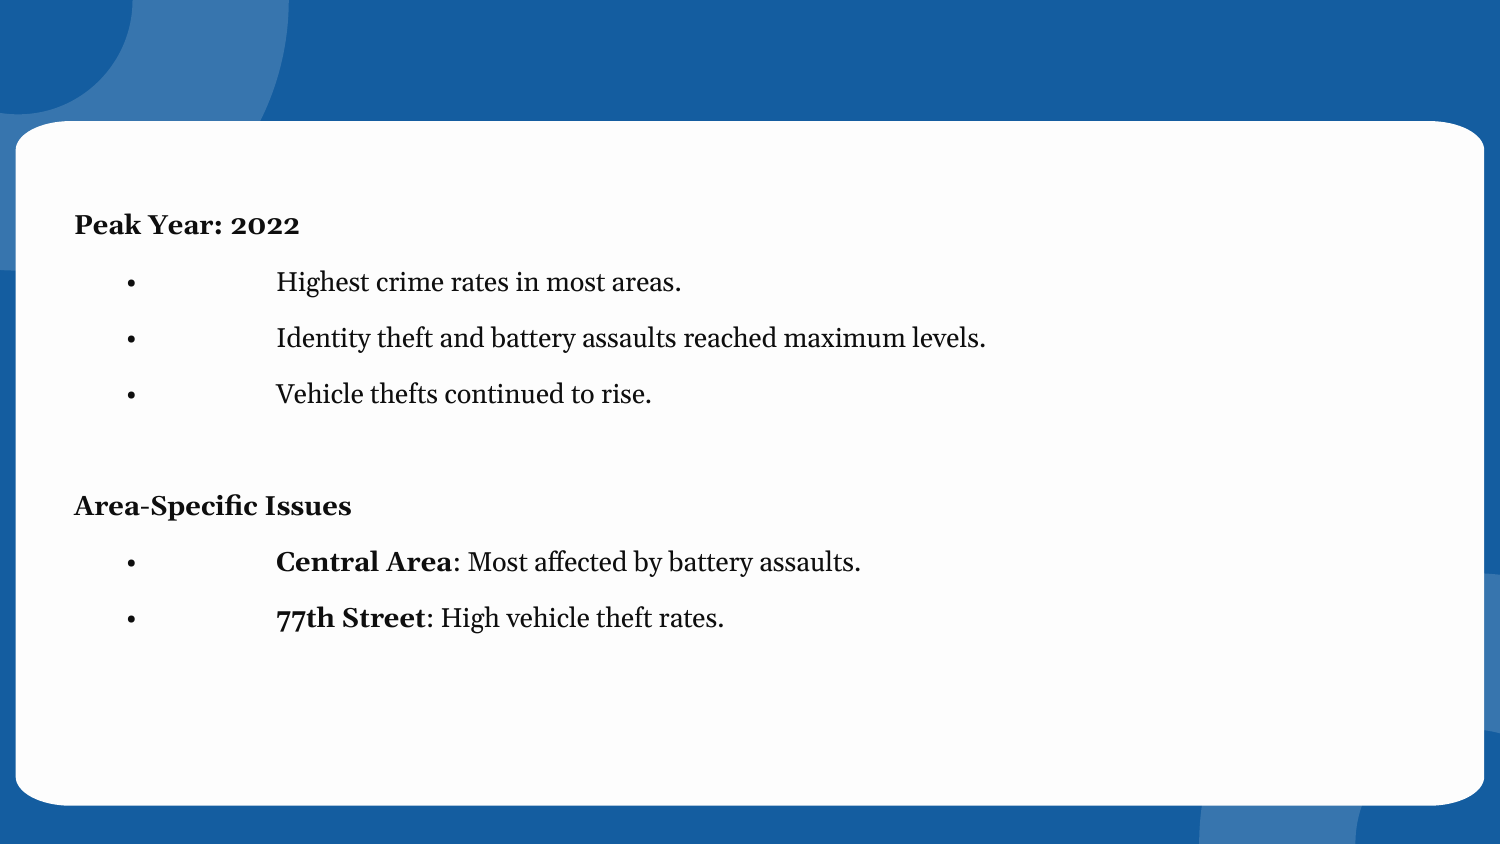

Peak Year: 2022
	•	Highest crime rates in most areas.
	•	Identity theft and battery assaults reached maximum levels.
	•	Vehicle thefts continued to rise.

Area-Specific Issues
	•	Central Area: Most affected by battery assaults.
	•	77th Street: High vehicle theft rates.